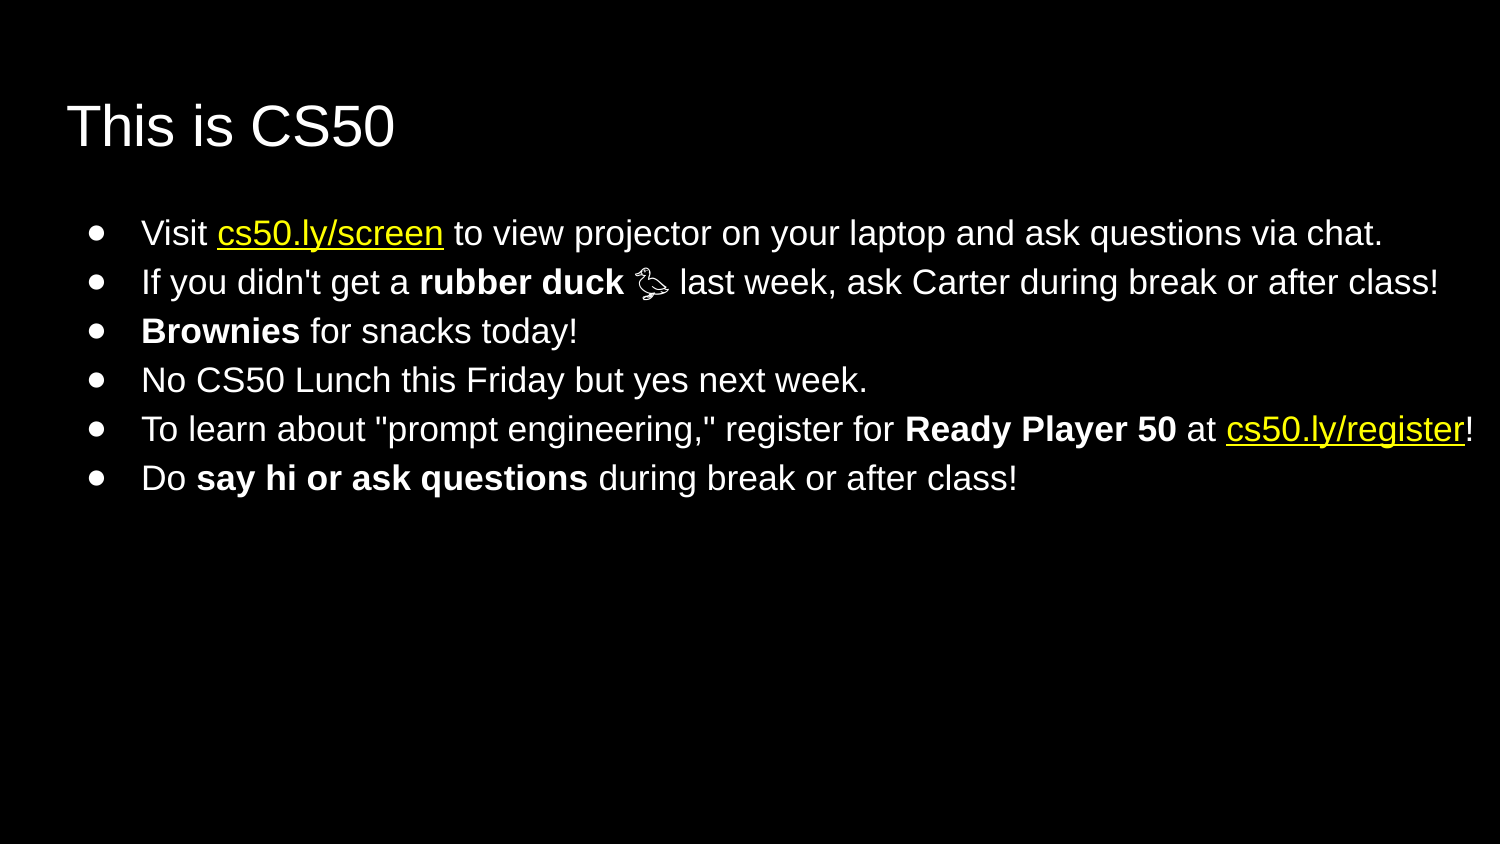

# This is CS50
Visit cs50.ly/screen to view projector on your laptop and ask questions via chat.
If you didn't get a rubber duck 🦆 last week, ask Carter during break or after class!
Brownies for snacks today!
No CS50 Lunch this Friday but yes next week.
To learn about "prompt engineering," register for Ready Player 50 at cs50.ly/register!
Do say hi or ask questions during break or after class!